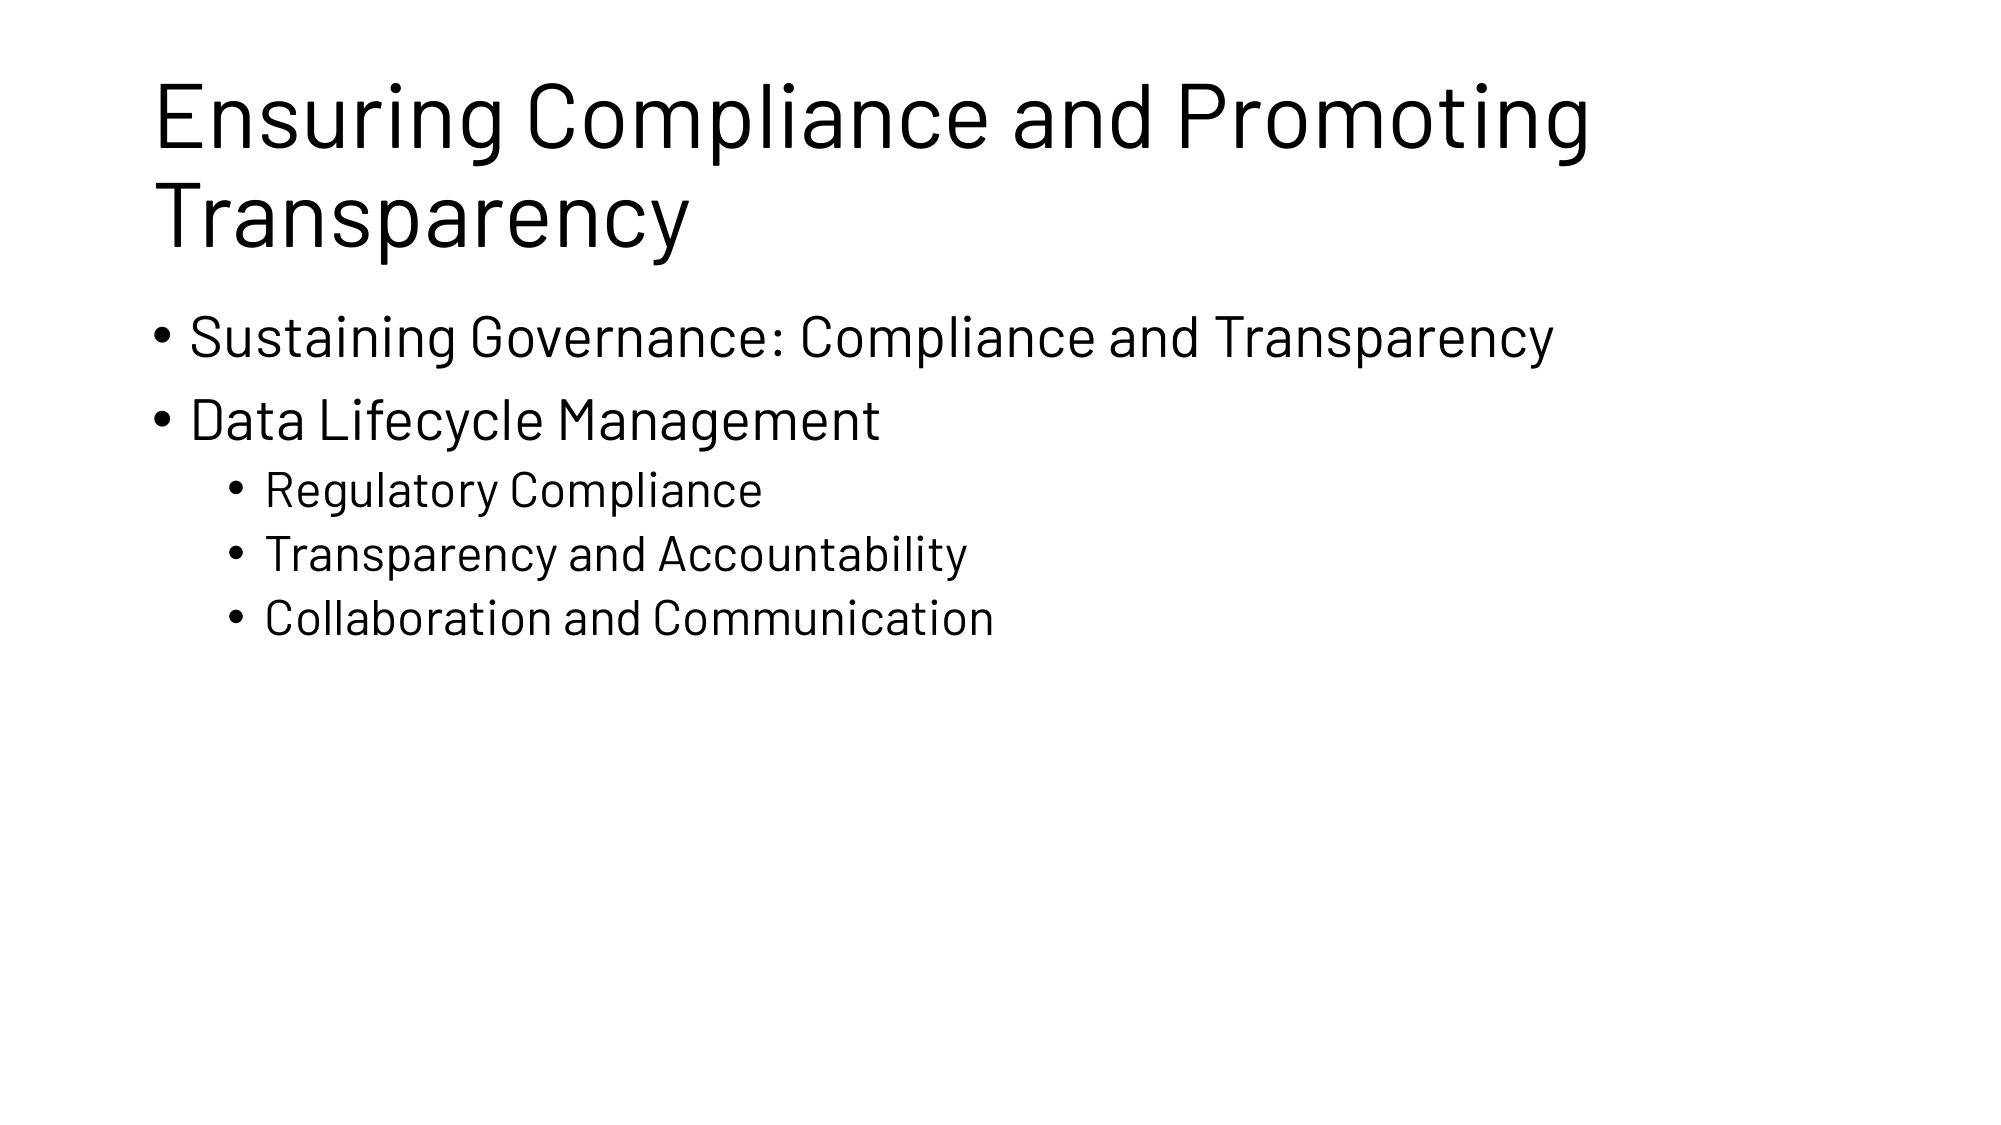

# Ensuring Compliance and Promoting Transparency
Sustaining Governance: Compliance and Transparency
Data Lifecycle Management
Regulatory Compliance
Transparency and Accountability
Collaboration and Communication